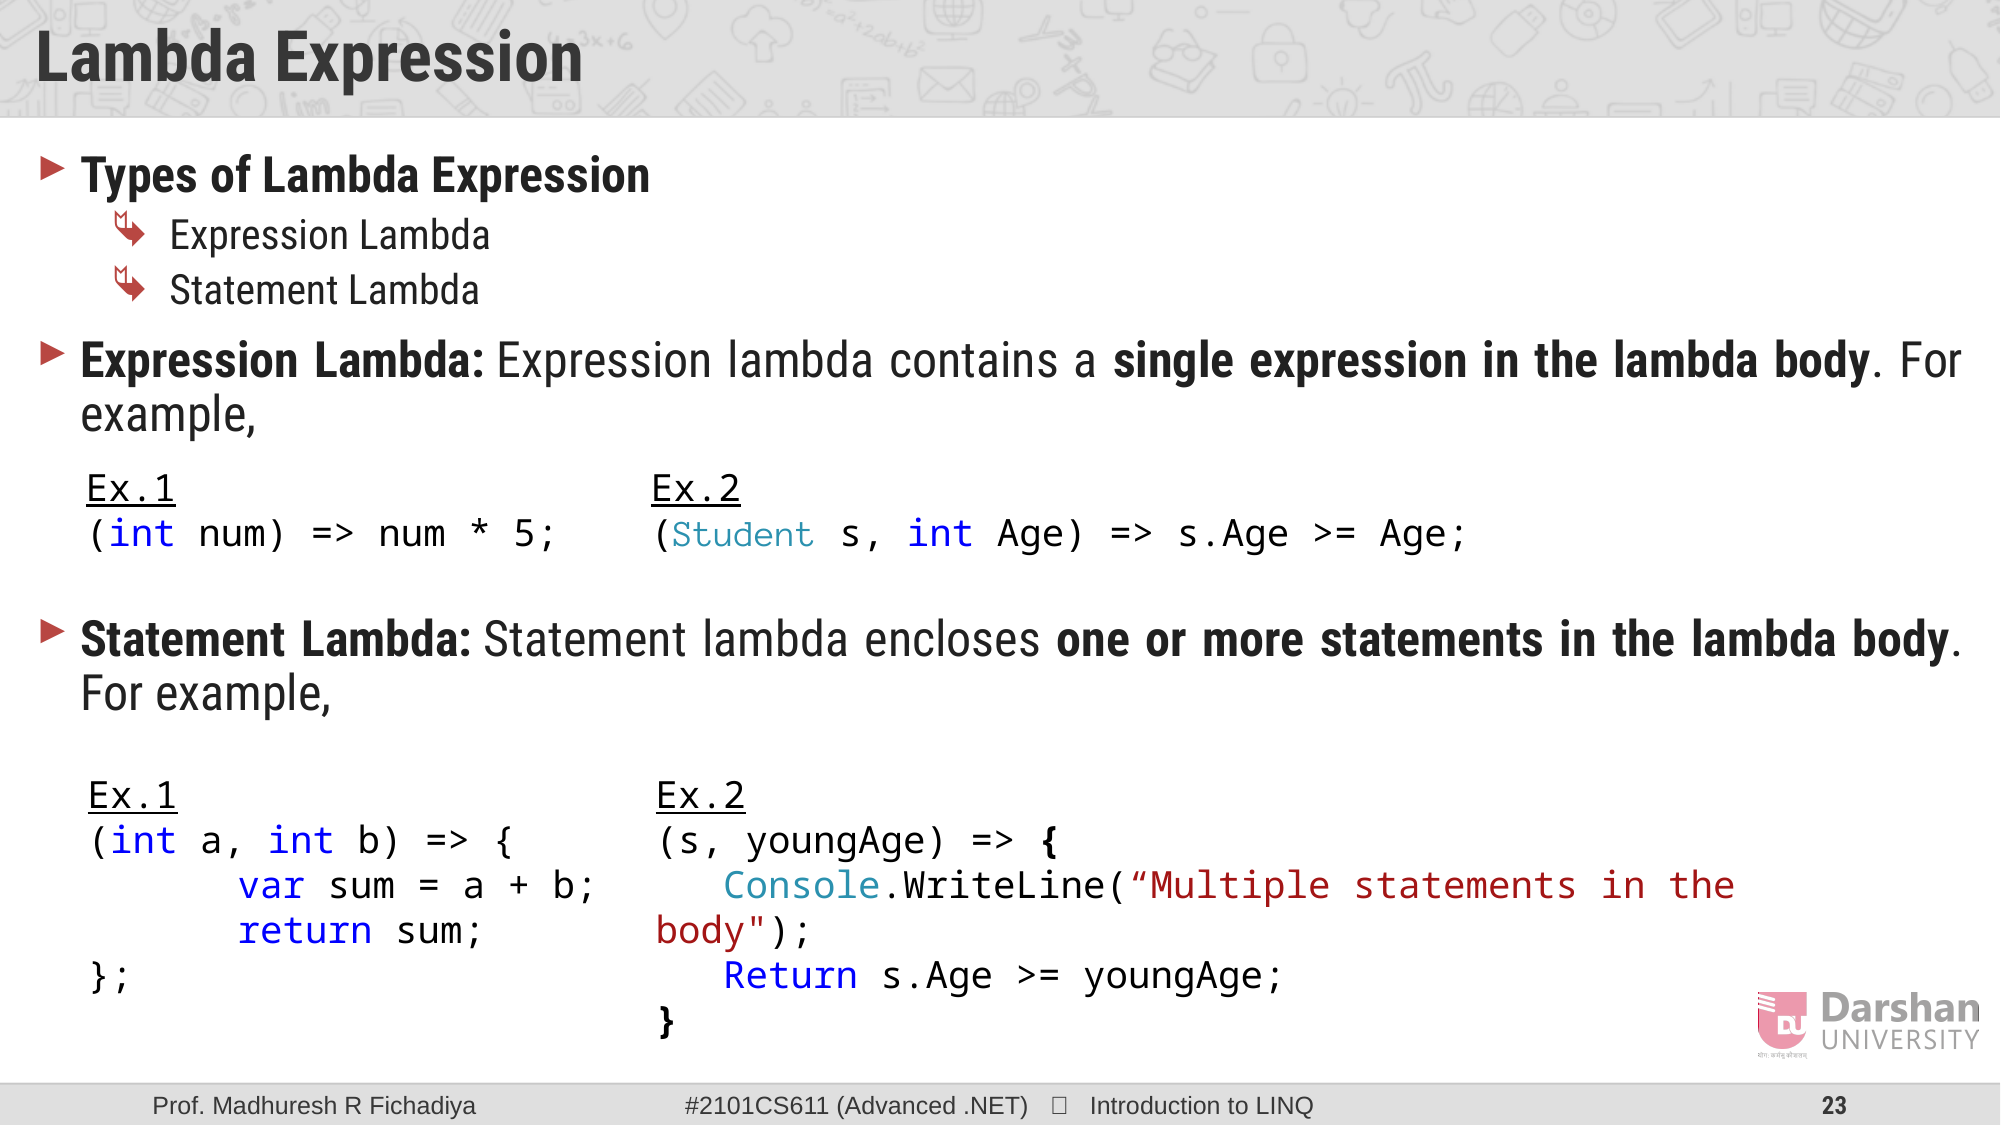

# Lambda Expression
Types of Lambda Expression
Expression Lambda
Statement Lambda
Expression Lambda: Expression lambda contains a single expression in the lambda body. For example,

Statement Lambda: Statement lambda encloses one or more statements in the lambda body. For example,
Ex.1
(int num) => num * 5;
Ex.2
(Student s, int Age) => s.Age >= Age;
Ex.1
(int a, int b) => {
	var sum = a + b;
	return sum;
};
Ex.2
(s, youngAge) => {
   Console.WriteLine(“Multiple statements in the body");
   Return s.Age >= youngAge;
}